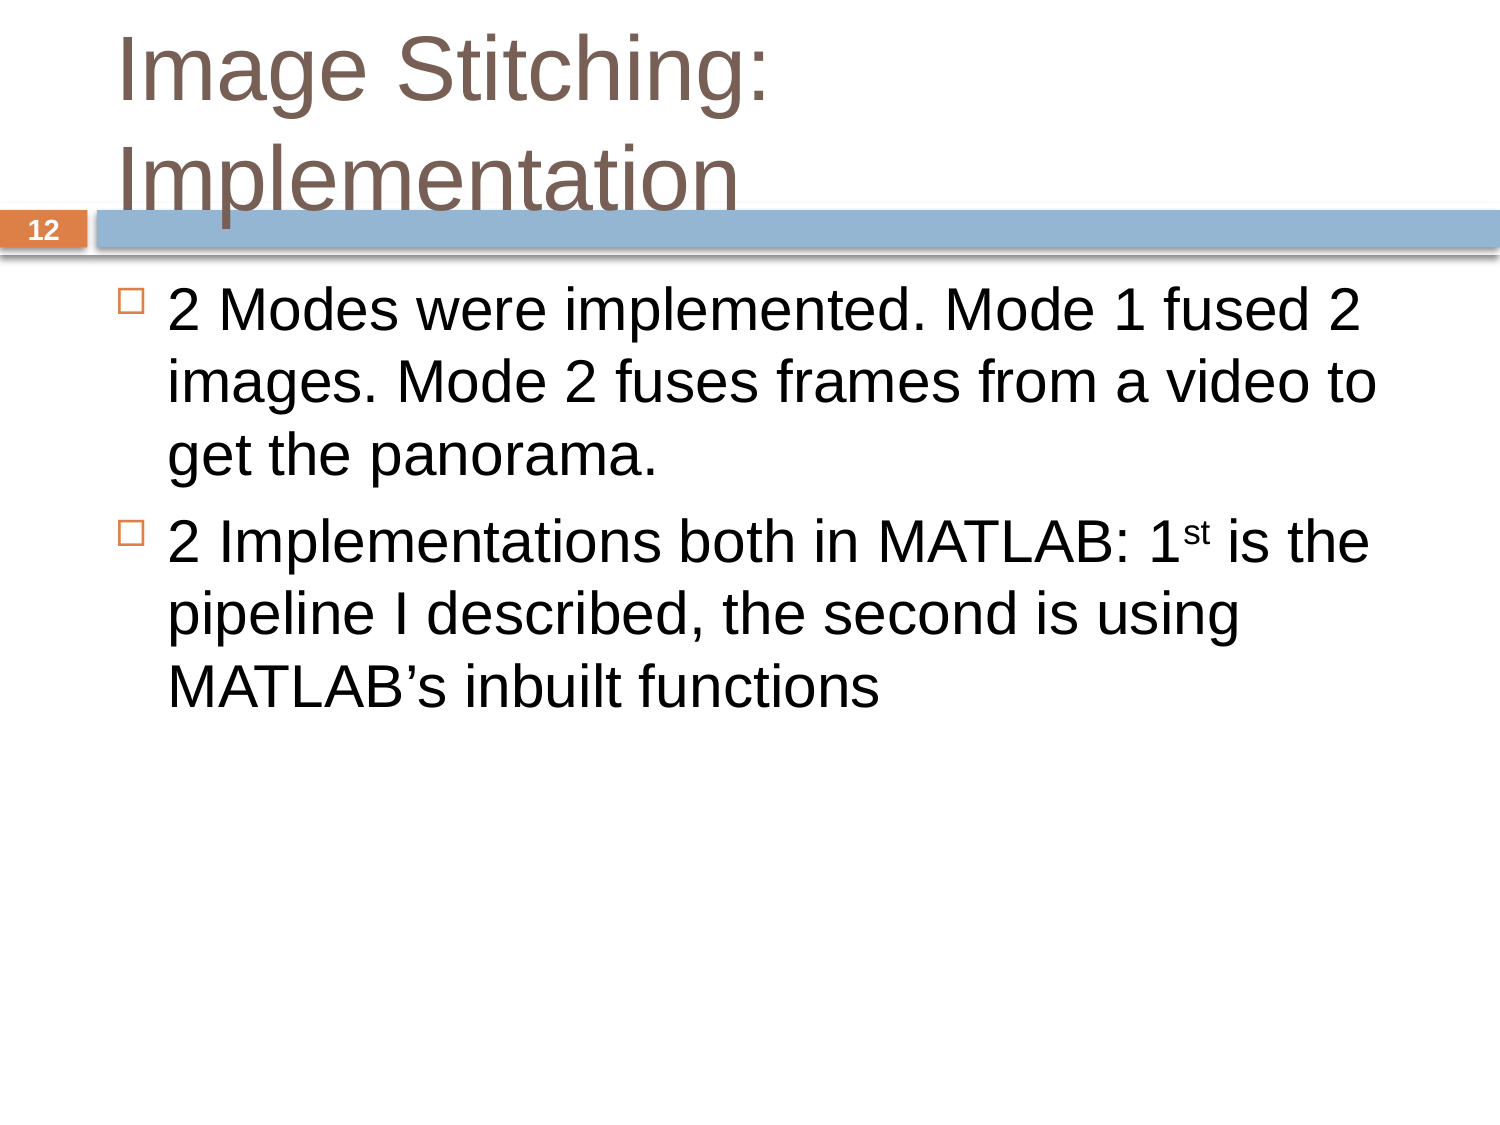

# Image Stitching: Implementation
12
2 Modes were implemented. Mode 1 fused 2 images. Mode 2 fuses frames from a video to get the panorama.
2 Implementations both in MATLAB: 1st is the pipeline I described, the second is using MATLAB’s inbuilt functions